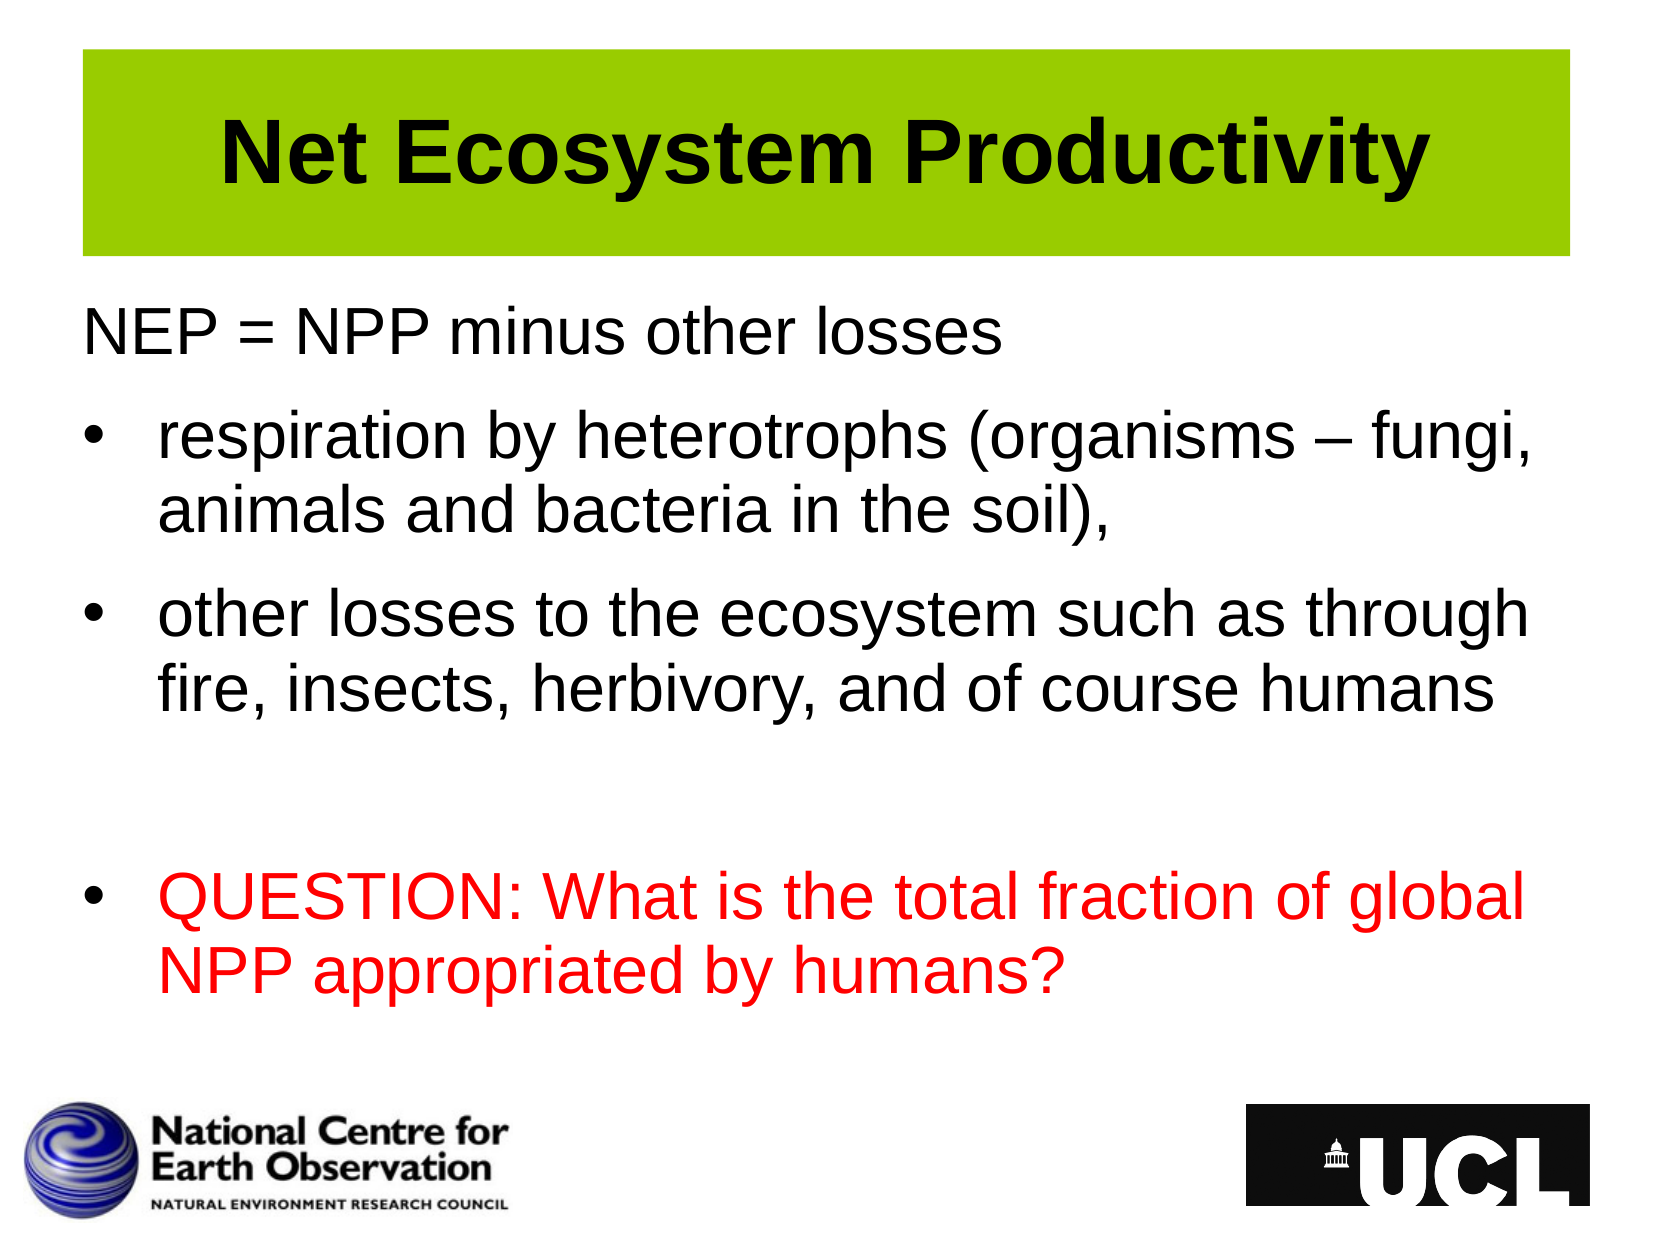

# Net Ecosystem Productivity
NEP = NPP minus other losses
respiration by heterotrophs (organisms – fungi, animals and bacteria in the soil),
other losses to the ecosystem such as through fire, insects, herbivory, and of course humans

QUESTION: What is the total fraction of global NPP appropriated by humans?